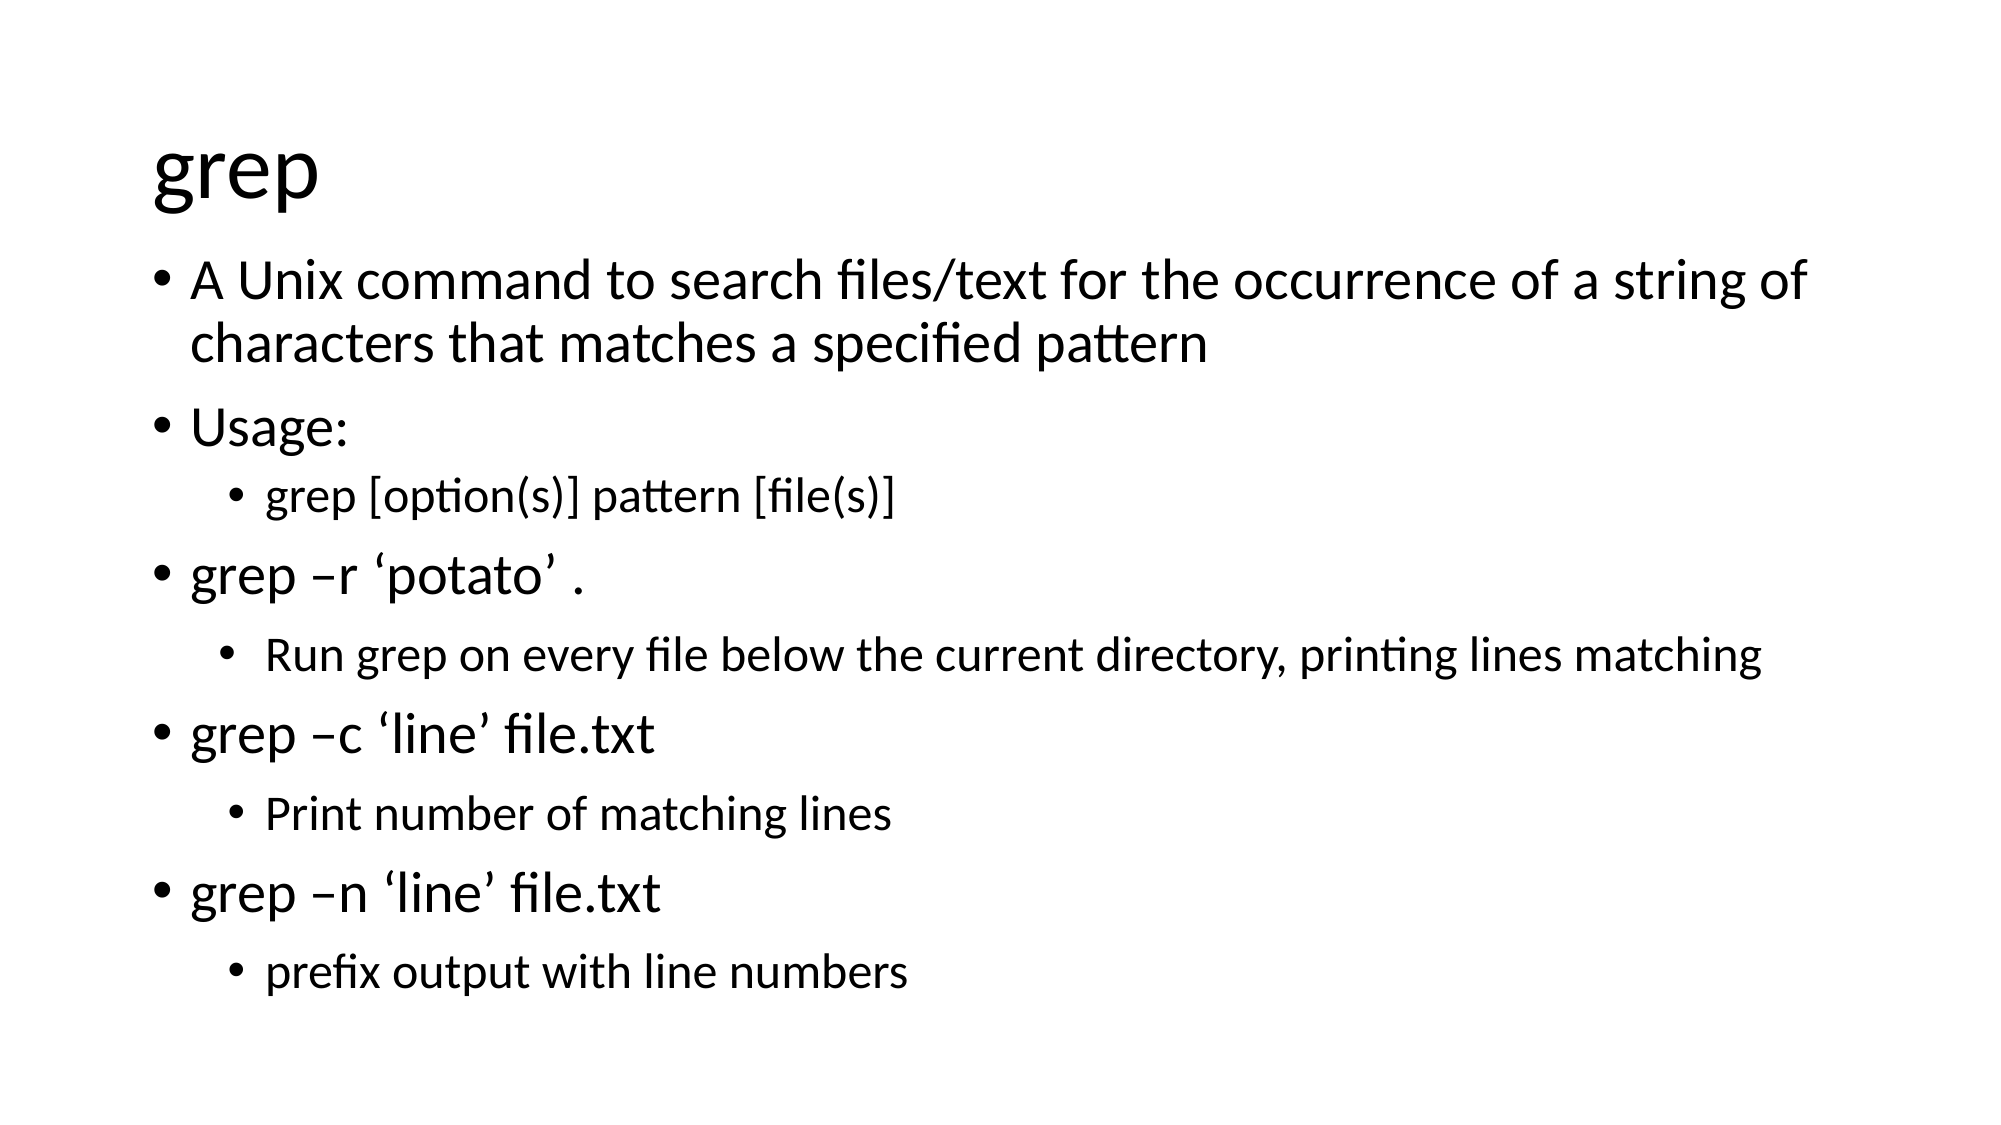

# grep
A Unix command to search files/text for the occurrence of a string of characters that matches a specified pattern
Usage:
grep [option(s)] pattern [file(s)]
grep –r ‘potato’ .
Run grep on every file below the current directory, printing lines matching
grep –c ‘line’ file.txt
Print number of matching lines
grep –n ‘line’ file.txt
prefix output with line numbers